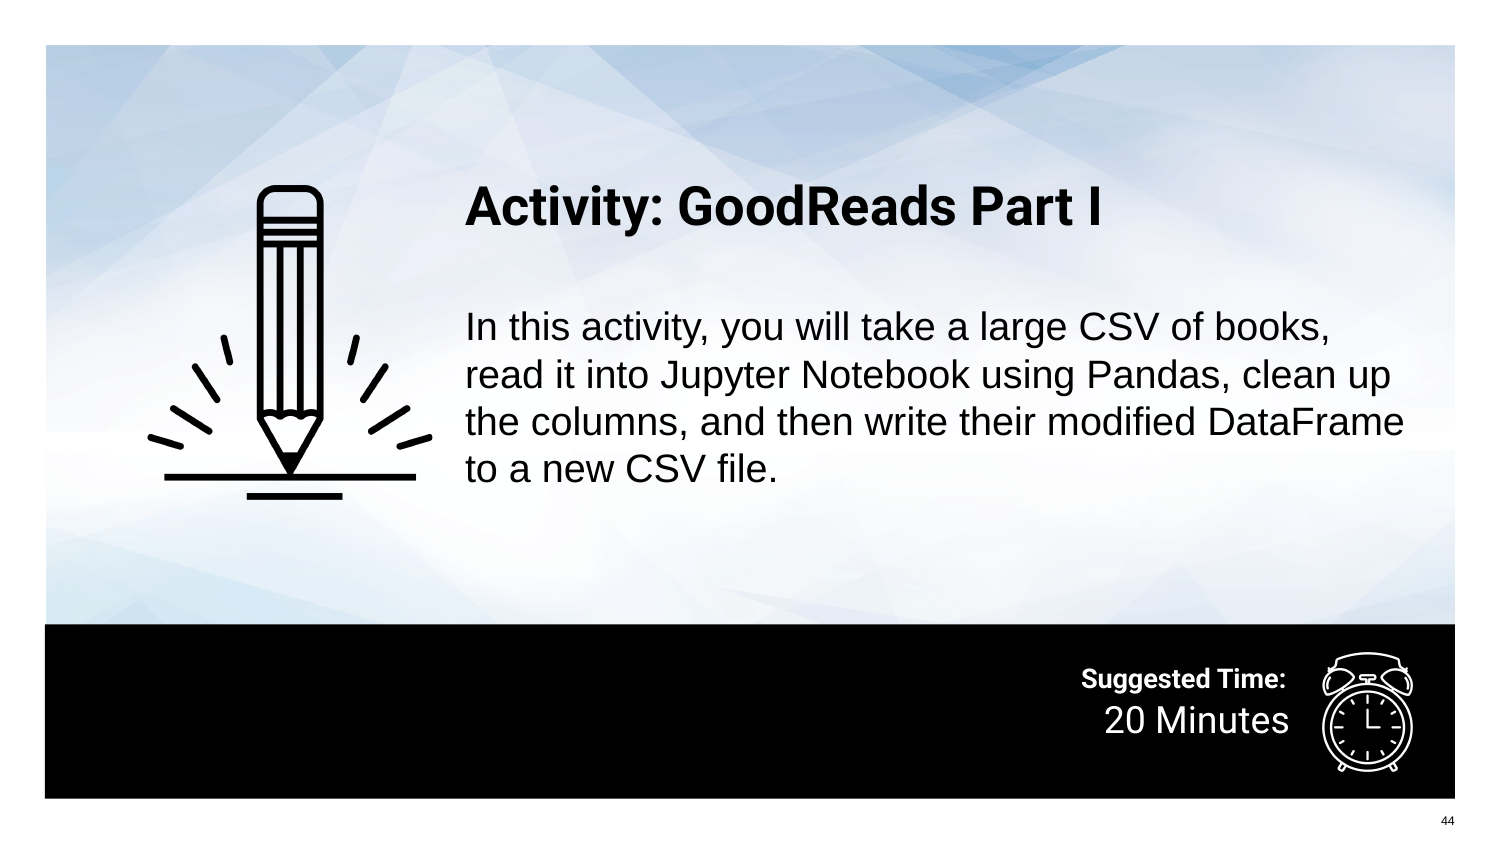

Activity: GoodReads Part I

In this activity, you will take a large CSV of books, read it into Jupyter Notebook using Pandas, clean up the columns, and then write their modified DataFrame to a new CSV file.
# 20 Minutes

44